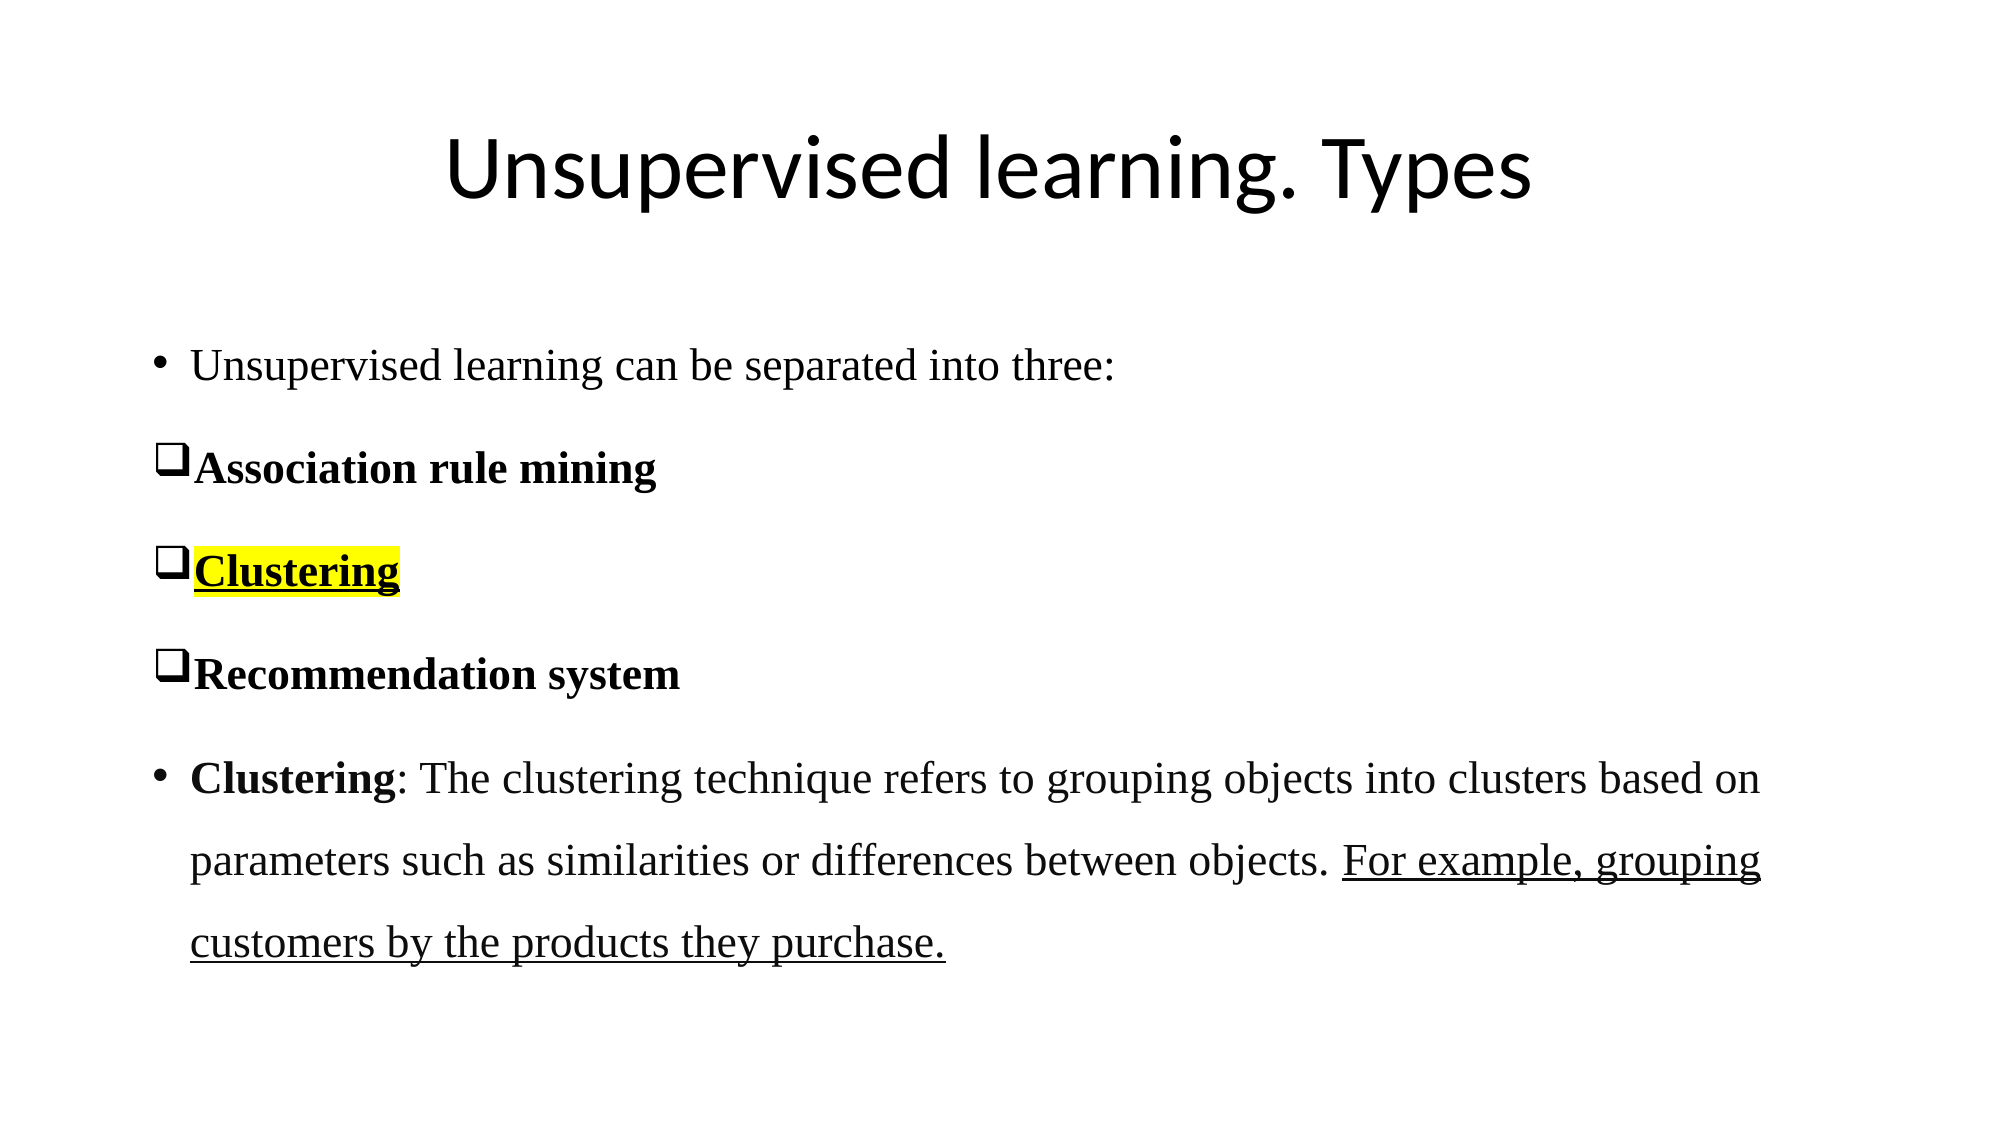

# Unsupervised learning. Types
Unsupervised learning can be separated into three:
Association rule mining
Clustering
Recommendation system
Clustering: The clustering technique refers to grouping objects into clusters based on parameters such as similarities or differences between objects. For example, grouping customers by the products they purchase.